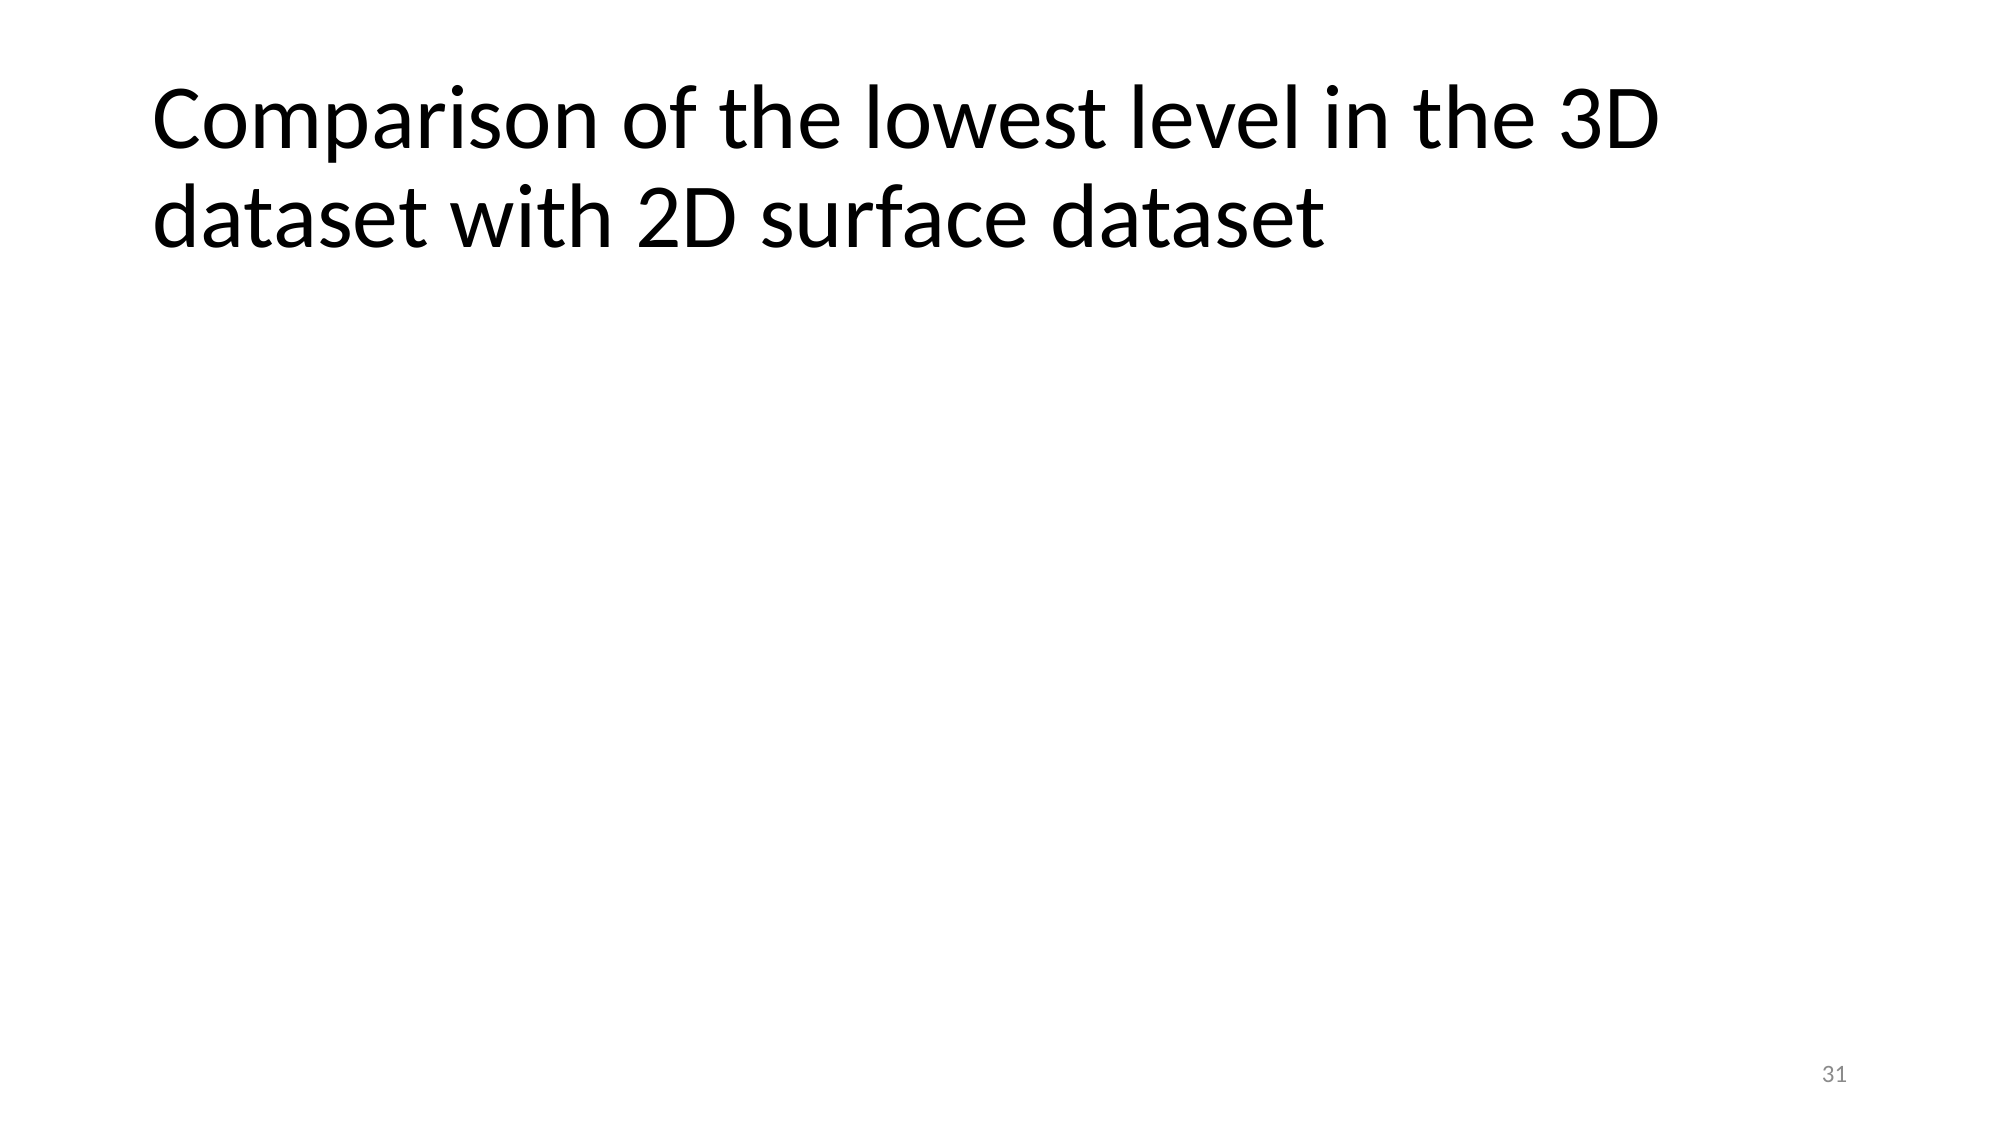

# Comparison of the lowest level in the 3D dataset with 2D surface dataset

31